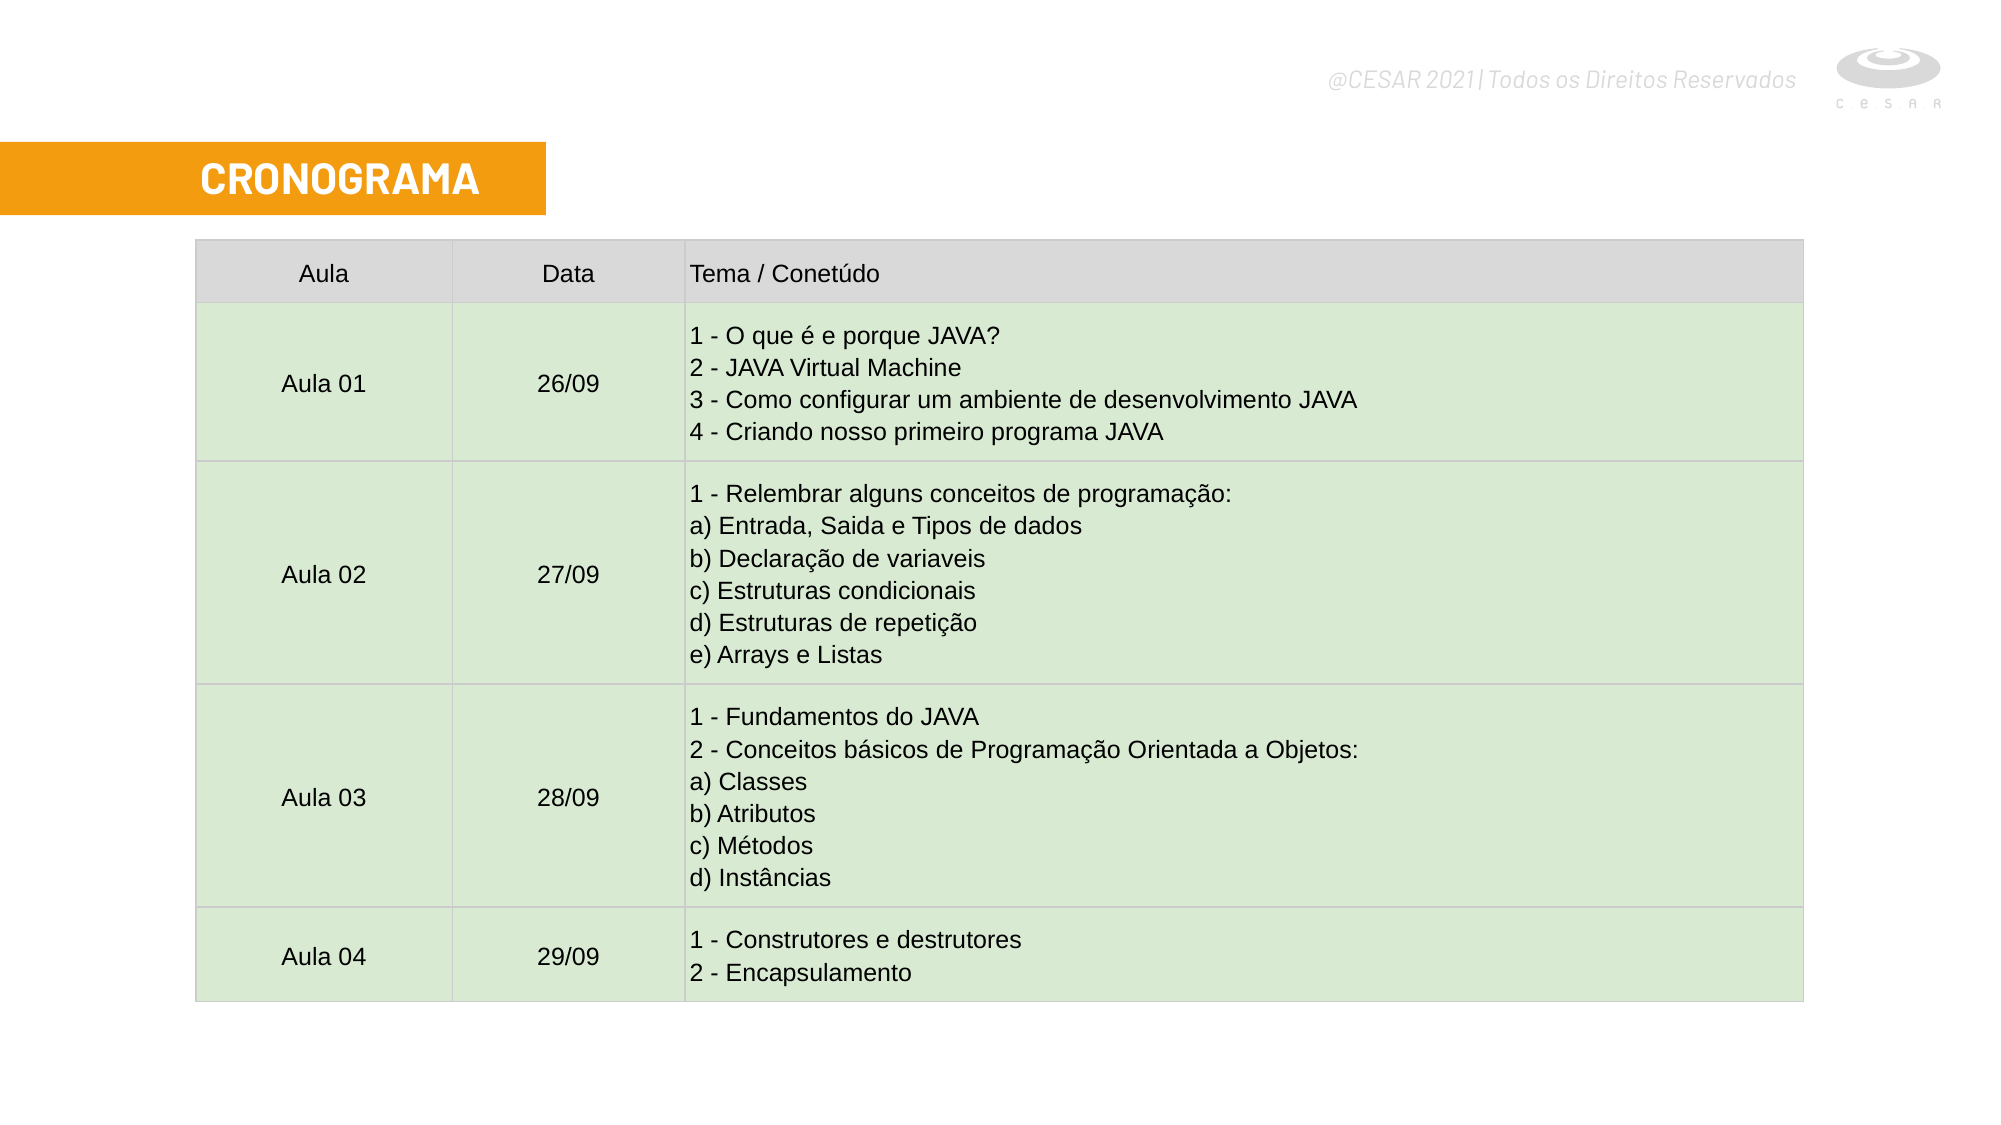

@CESAR 2021 | Todos os Direitos Reservados

CRONOGRAMA
| Aula | Data | Tema / Conetúdo |
| --- | --- | --- |
| Aula 01 | 26/09 | 1 - O que é e porque JAVA? 2 - JAVA Virtual Machine 3 - Como configurar um ambiente de desenvolvimento JAVA 4 - Criando nosso primeiro programa JAVA |
| Aula 02 | 27/09 | 1 - Relembrar alguns conceitos de programação: a) Entrada, Saida e Tipos de dados b) Declaração de variaveis c) Estruturas condicionais d) Estruturas de repetição e) Arrays e Listas |
| Aula 03 | 28/09 | 1 - Fundamentos do JAVA 2 - Conceitos básicos de Programação Orientada a Objetos: a) Classes b) Atributos c) Métodos d) Instâncias |
| Aula 04 | 29/09 | 1 - Construtores e destrutores 2 - Encapsulamento |